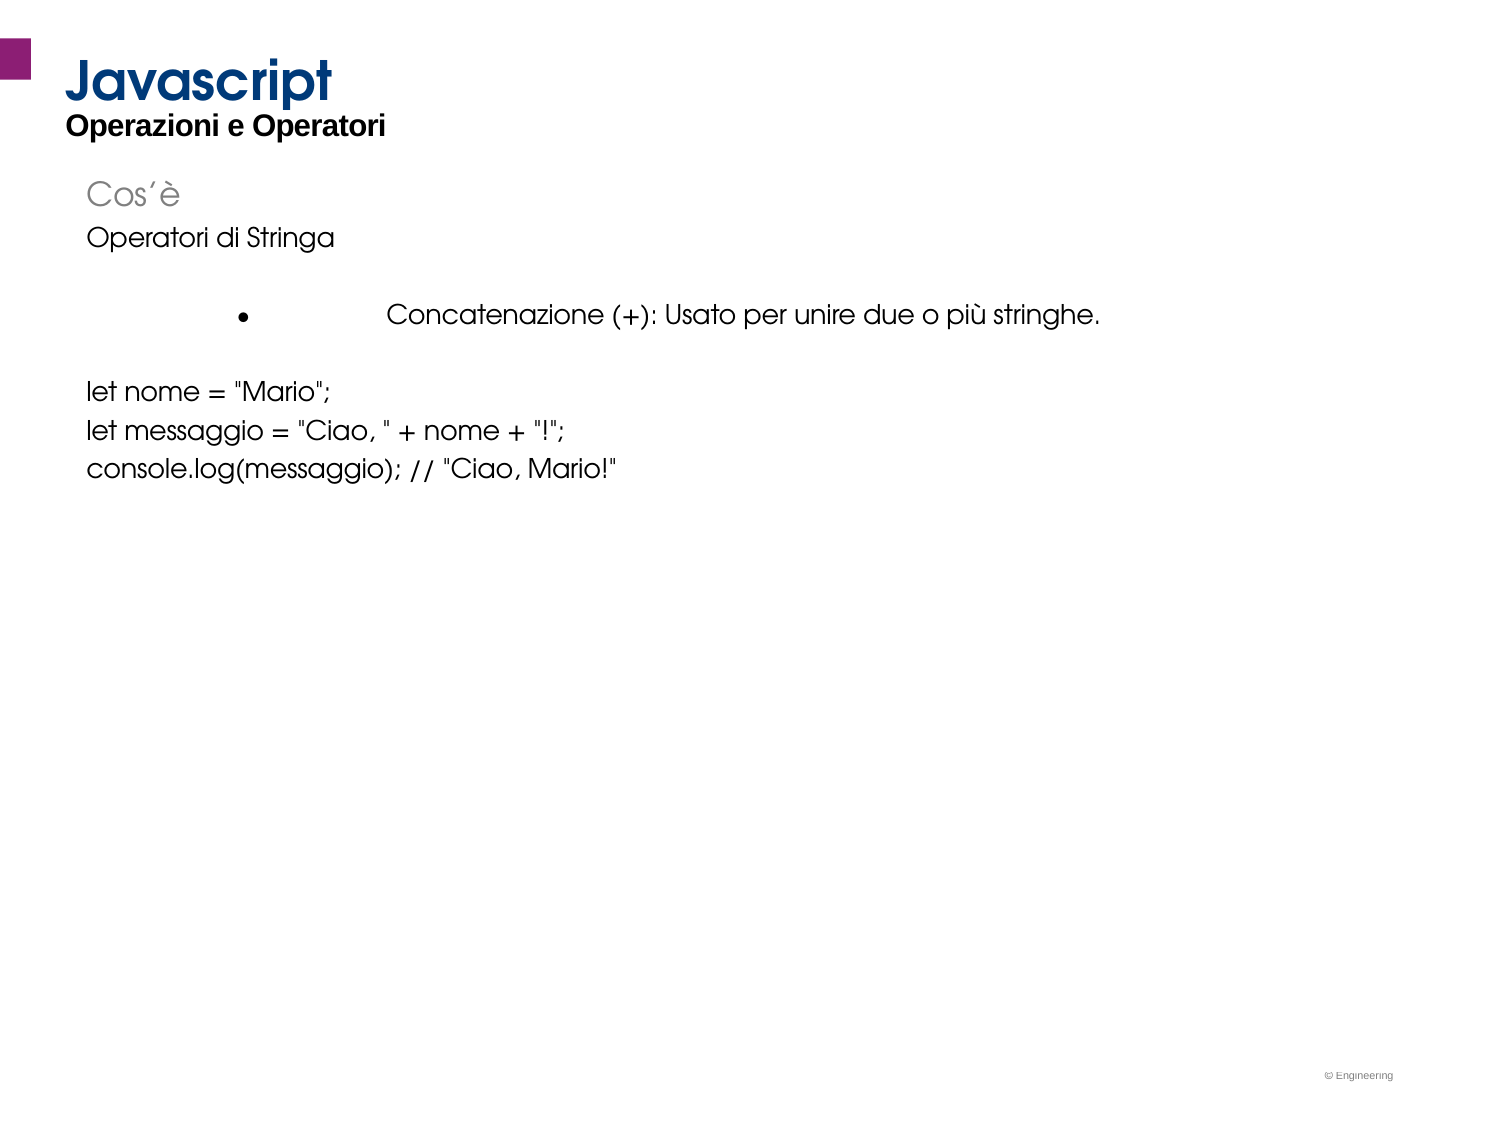

Javascript
# Operazioni e Operatori
Cos’è
Operatori di Stringa

	•	Concatenazione (+): Usato per unire due o più stringhe.

let nome = "Mario";
let messaggio = "Ciao, " + nome + "!";
console.log(messaggio); // "Ciao, Mario!"